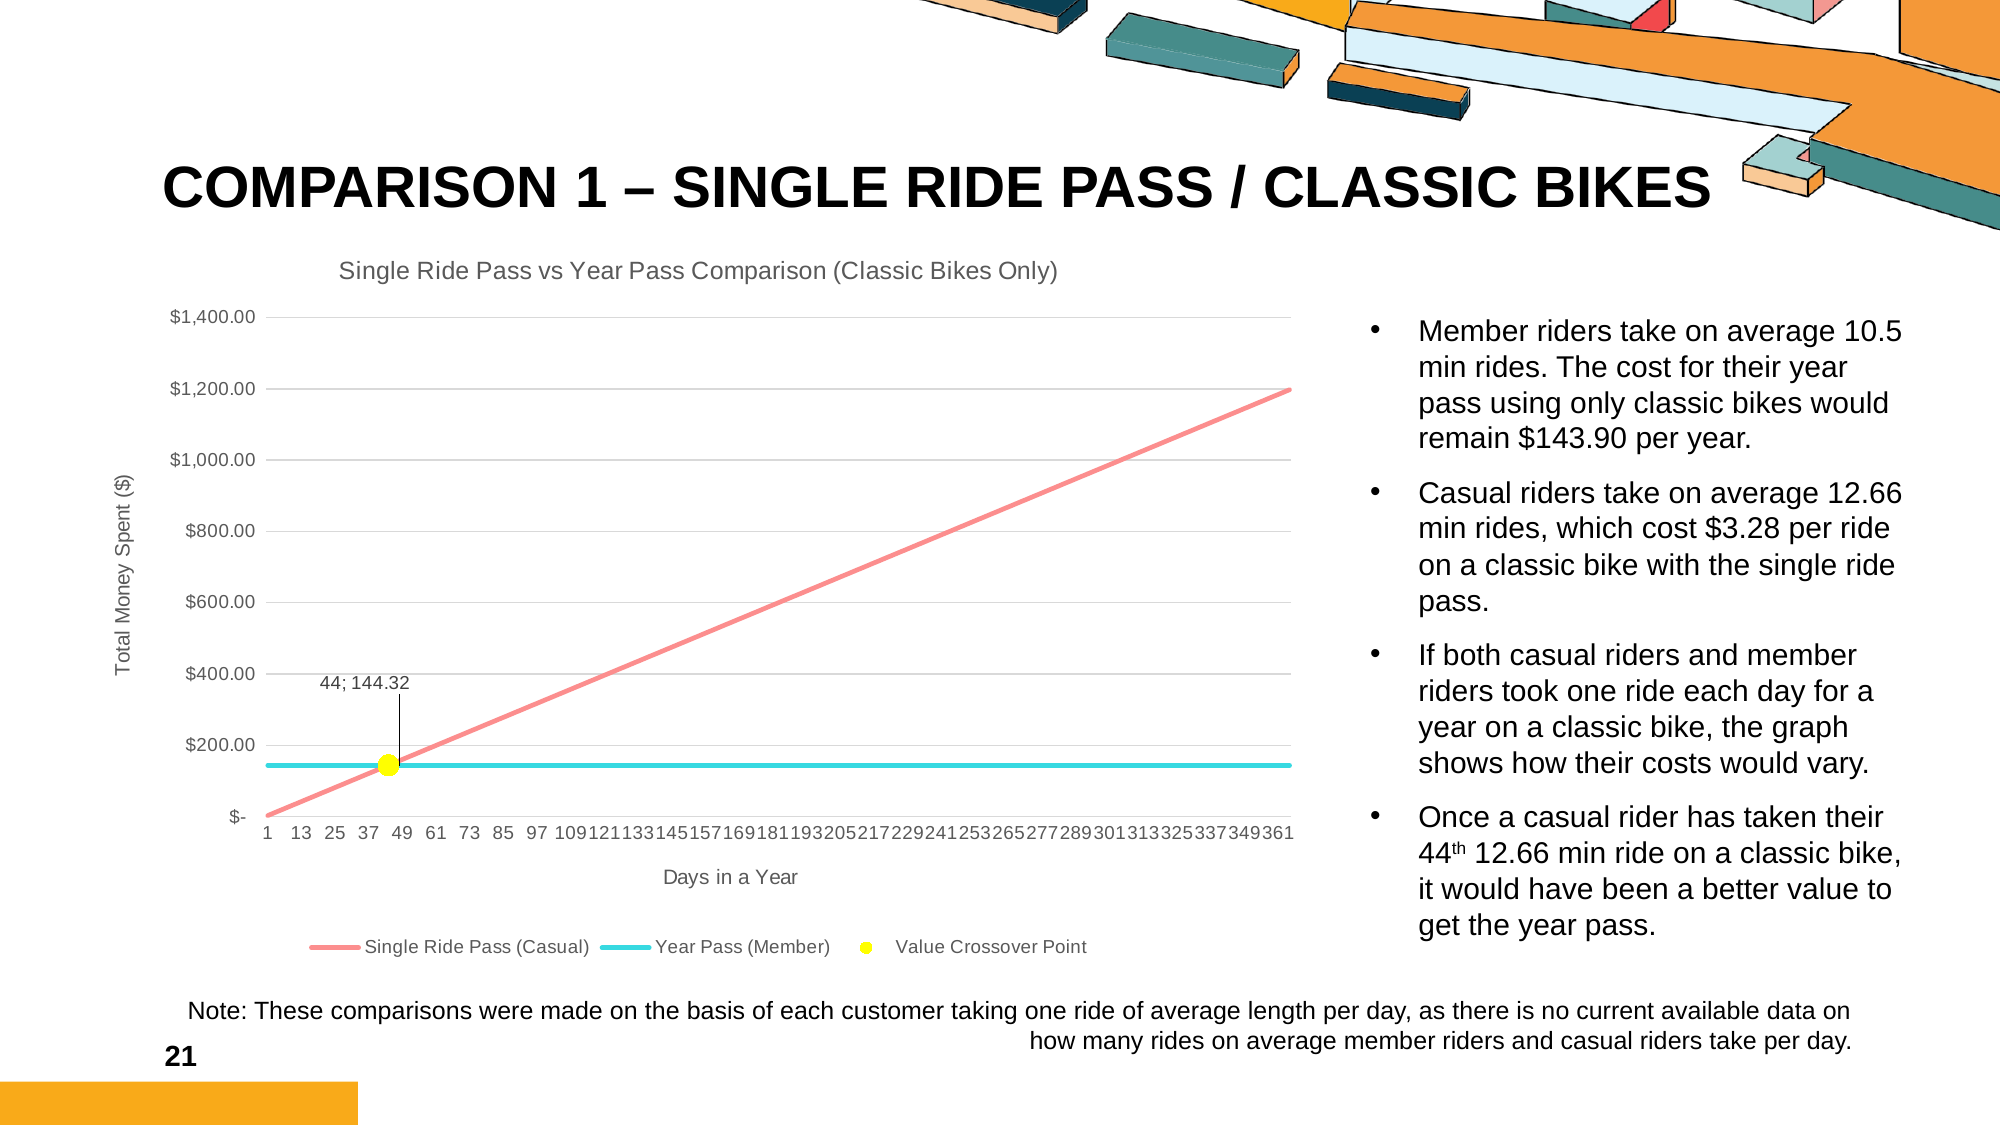

# Comparison 1 – Single Ride Pass / Classic Bikes

[unsupported chart]

Member riders take on average 10.5 min rides. The cost for their year pass using only classic bikes would remain $143.90 per year.
Casual riders take on average 12.66 min rides, which cost $3.28 per ride on a classic bike with the single ride pass.
If both casual riders and member riders took one ride each day for a year on a classic bike, the graph shows how their costs would vary.
Once a casual rider has taken their 44th 12.66 min ride on a classic bike, it would have been a better value to get the year pass.
Note: These comparisons were made on the basis of each customer taking one ride of average length per day, as there is no current available data on how many rides on average member riders and casual riders take per day.
21